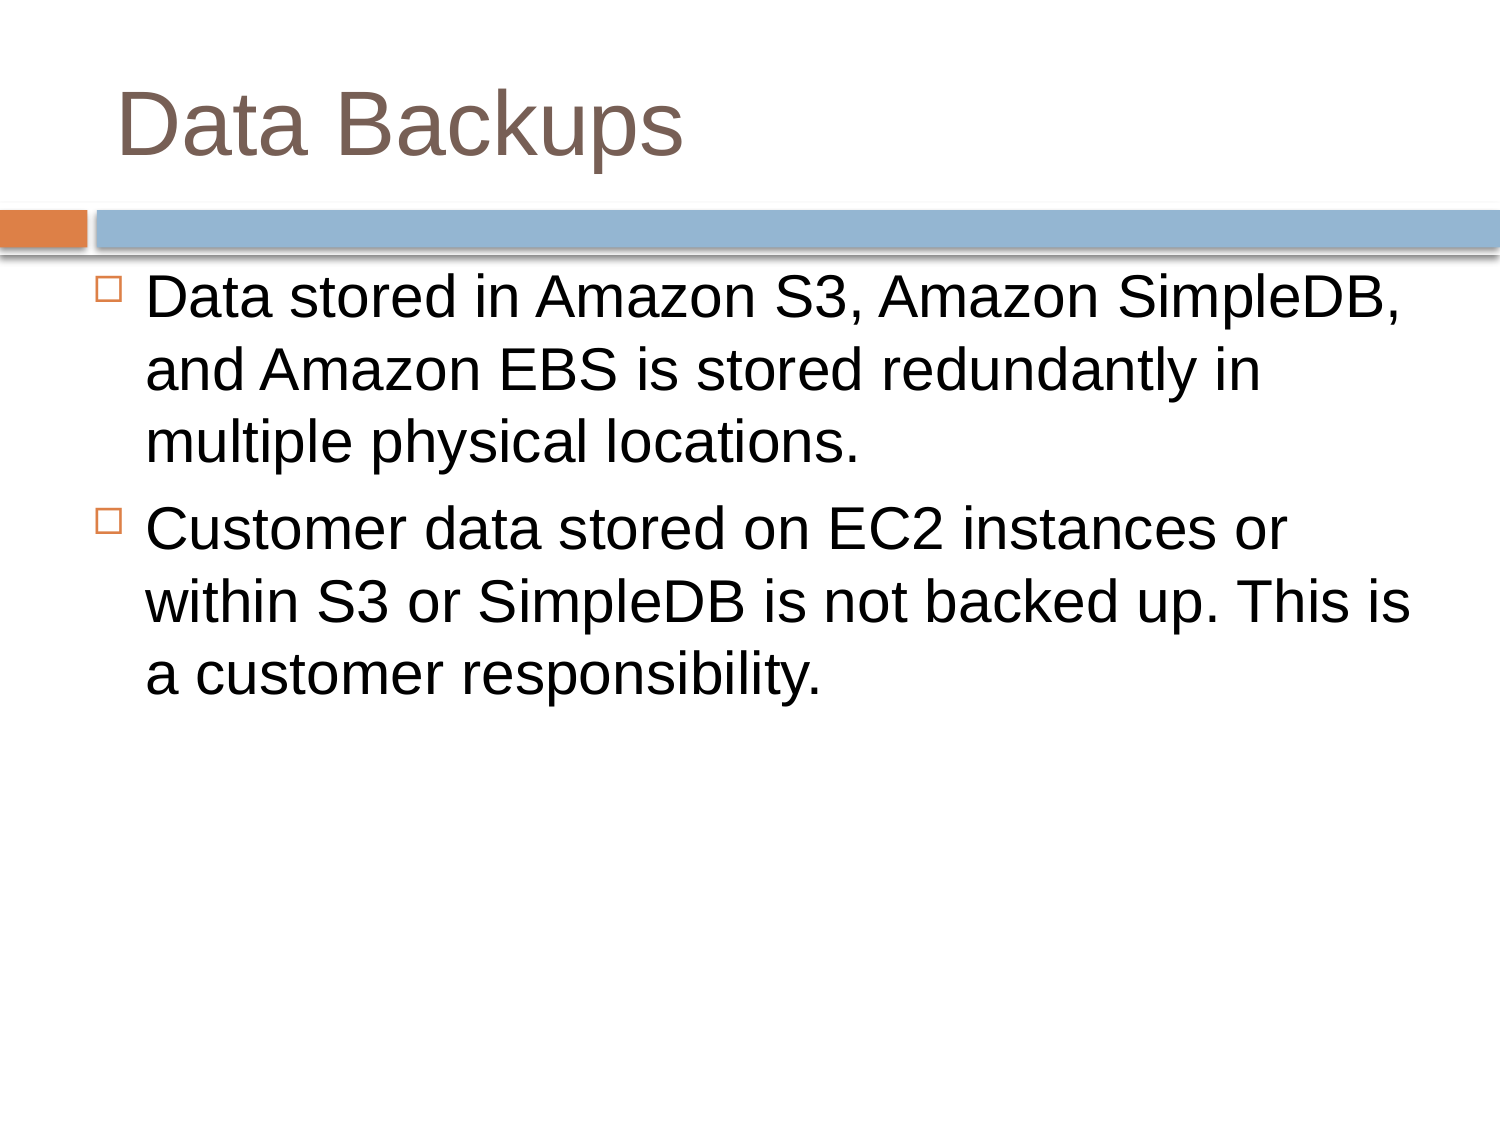

# Data Backups
Data stored in Amazon S3, Amazon SimpleDB, and Amazon EBS is stored redundantly in multiple physical locations.
Customer data stored on EC2 instances or within S3 or SimpleDB is not backed up. This is a customer responsibility.